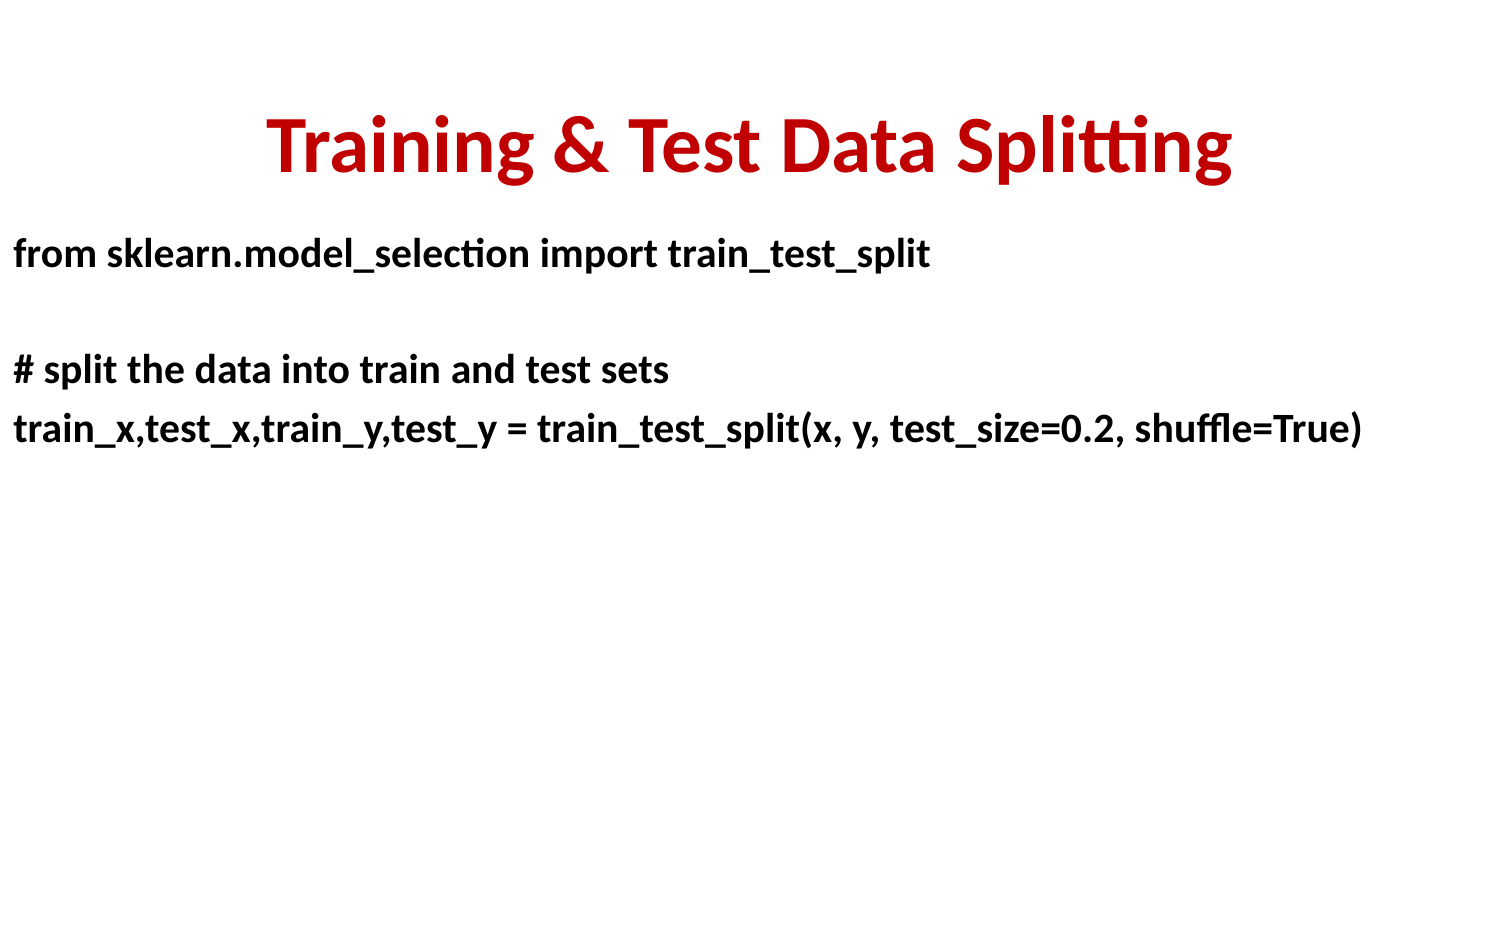

# Training & Test Data Splitting
from sklearn.model_selection import train_test_split

# split the data into train and test sets
train_x,test_x,train_y,test_y = train_test_split(x, y, test_size=0.2, shuffle=True)